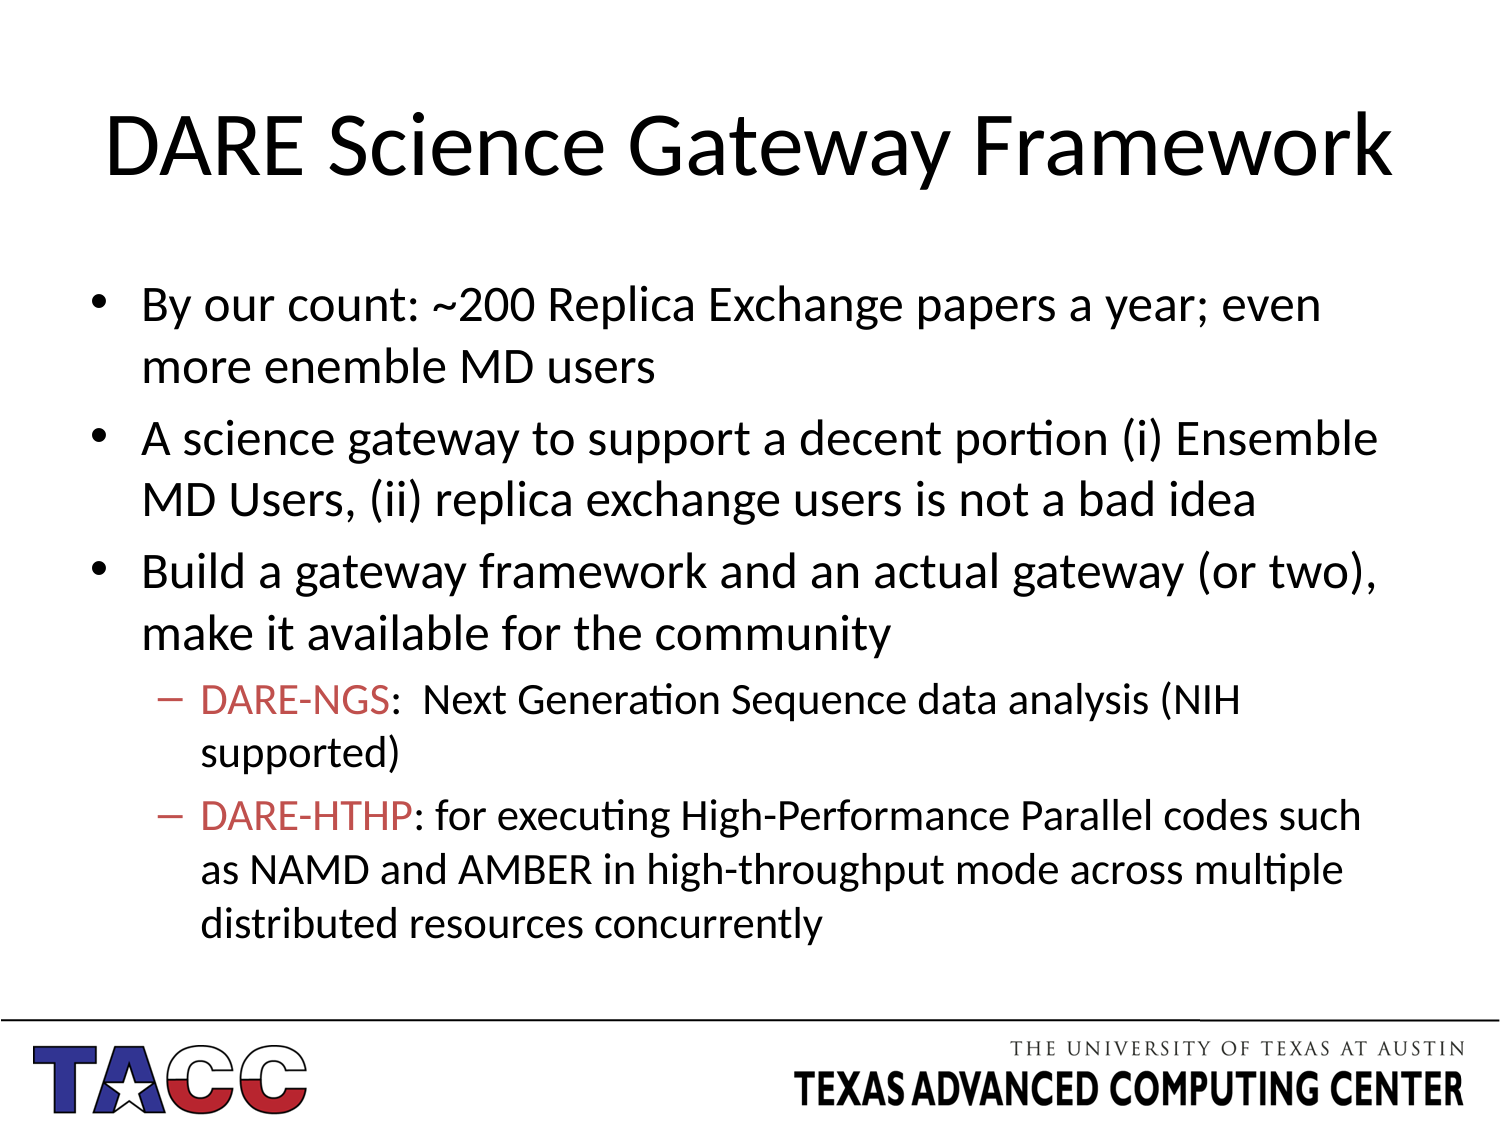

# DARE Science Gateway Framework
By our count: ~200 Replica Exchange papers a year; even more enemble MD users
A science gateway to support a decent portion (i) Ensemble MD Users, (ii) replica exchange users is not a bad idea
Build a gateway framework and an actual gateway (or two), make it available for the community
DARE-NGS:  Next Generation Sequence data analysis (NIH supported)
DARE-HTHP: for executing High-Performance Parallel codes such as NAMD and AMBER in high-throughput mode across multiple distributed resources concurrently